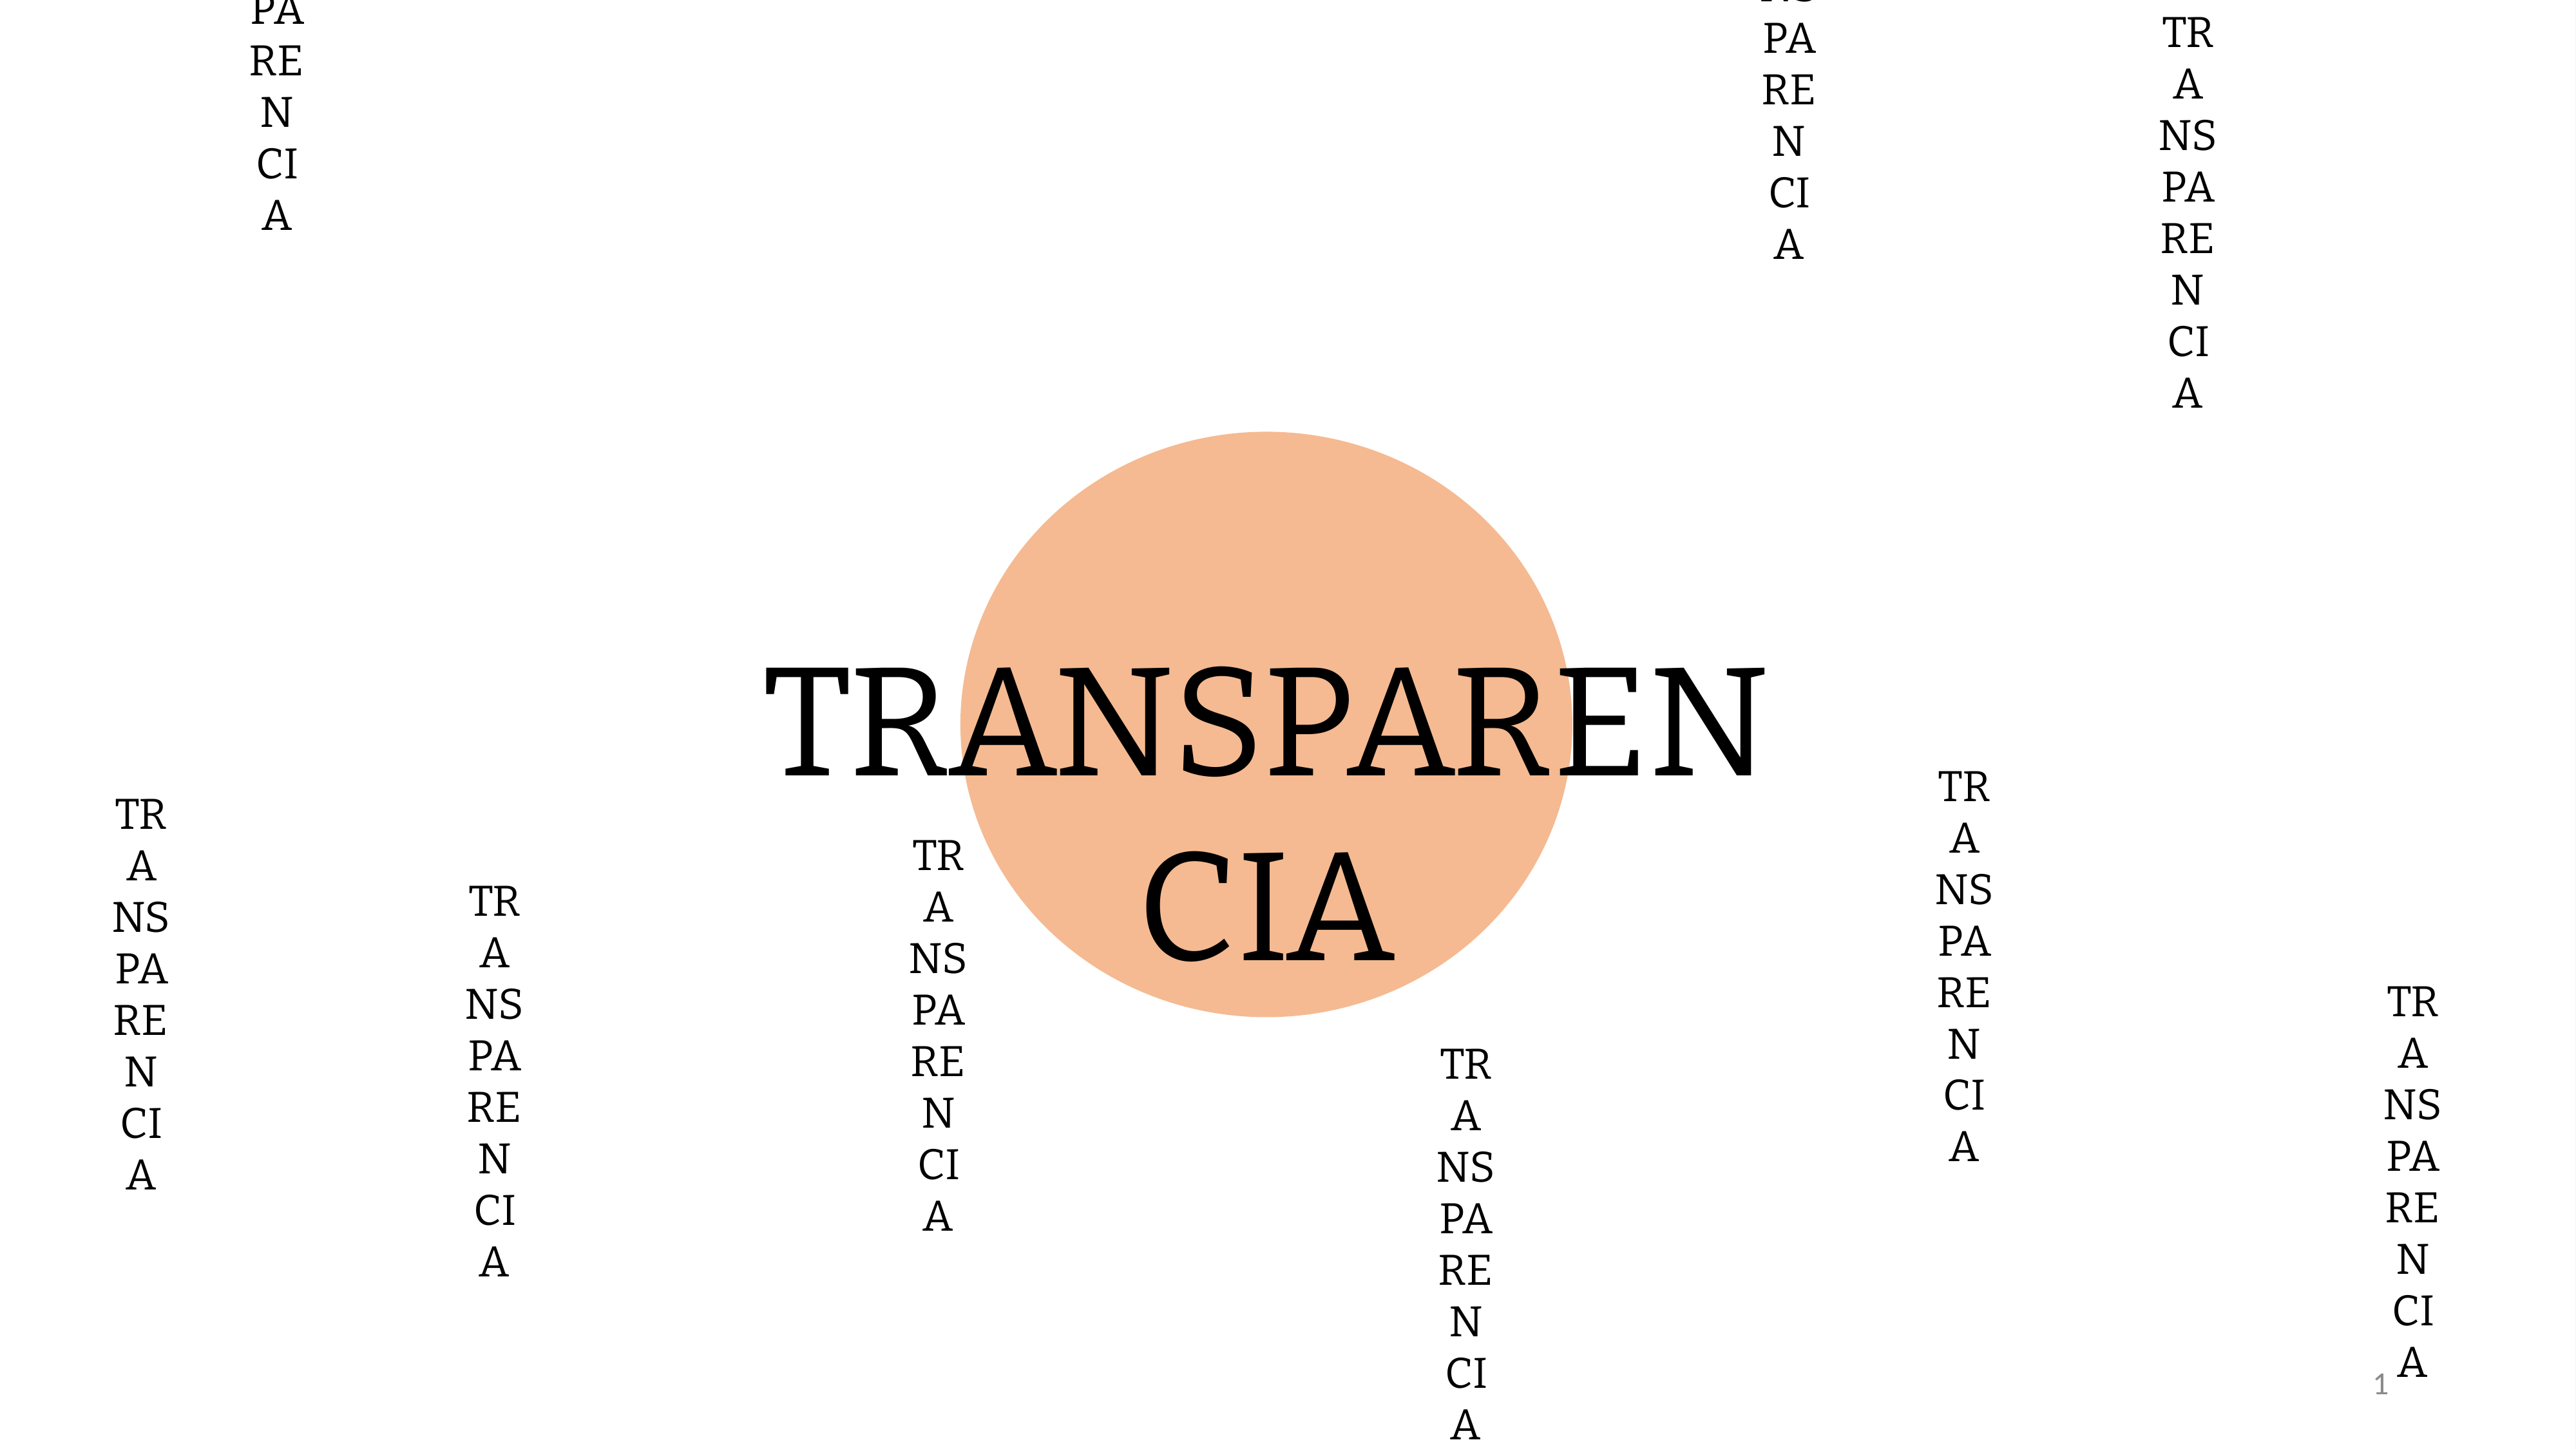

TRANSPARENCIA

TRANSPARENCIA
TRANSPARENCIA
TRANSPARENCIA
TRANSPARENCIA

TRANSPARENCIA
TRANSPARENCIA
TRANSPARENCIA
TRANSPARENCIA
TRANSPARENCIA
TRANSPARENCIA
TRANSPARENCIA
1
TRANSPARENCIA
TRANSPARENCIA